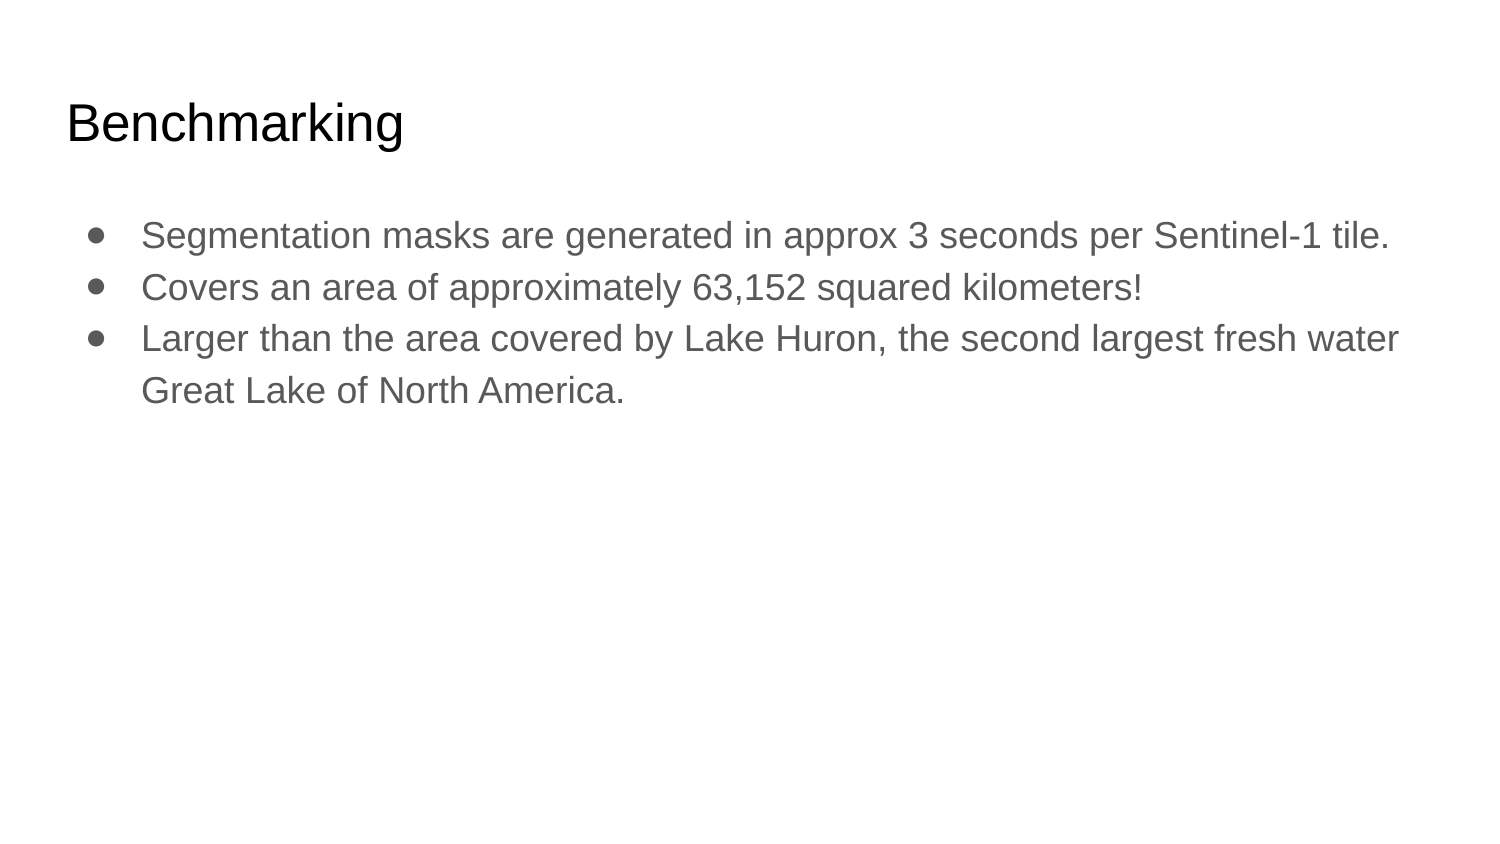

# Benchmarking
Segmentation masks are generated in approx 3 seconds per Sentinel-1 tile.
Covers an area of approximately 63,152 squared kilometers!
Larger than the area covered by Lake Huron, the second largest fresh water Great Lake of North America.